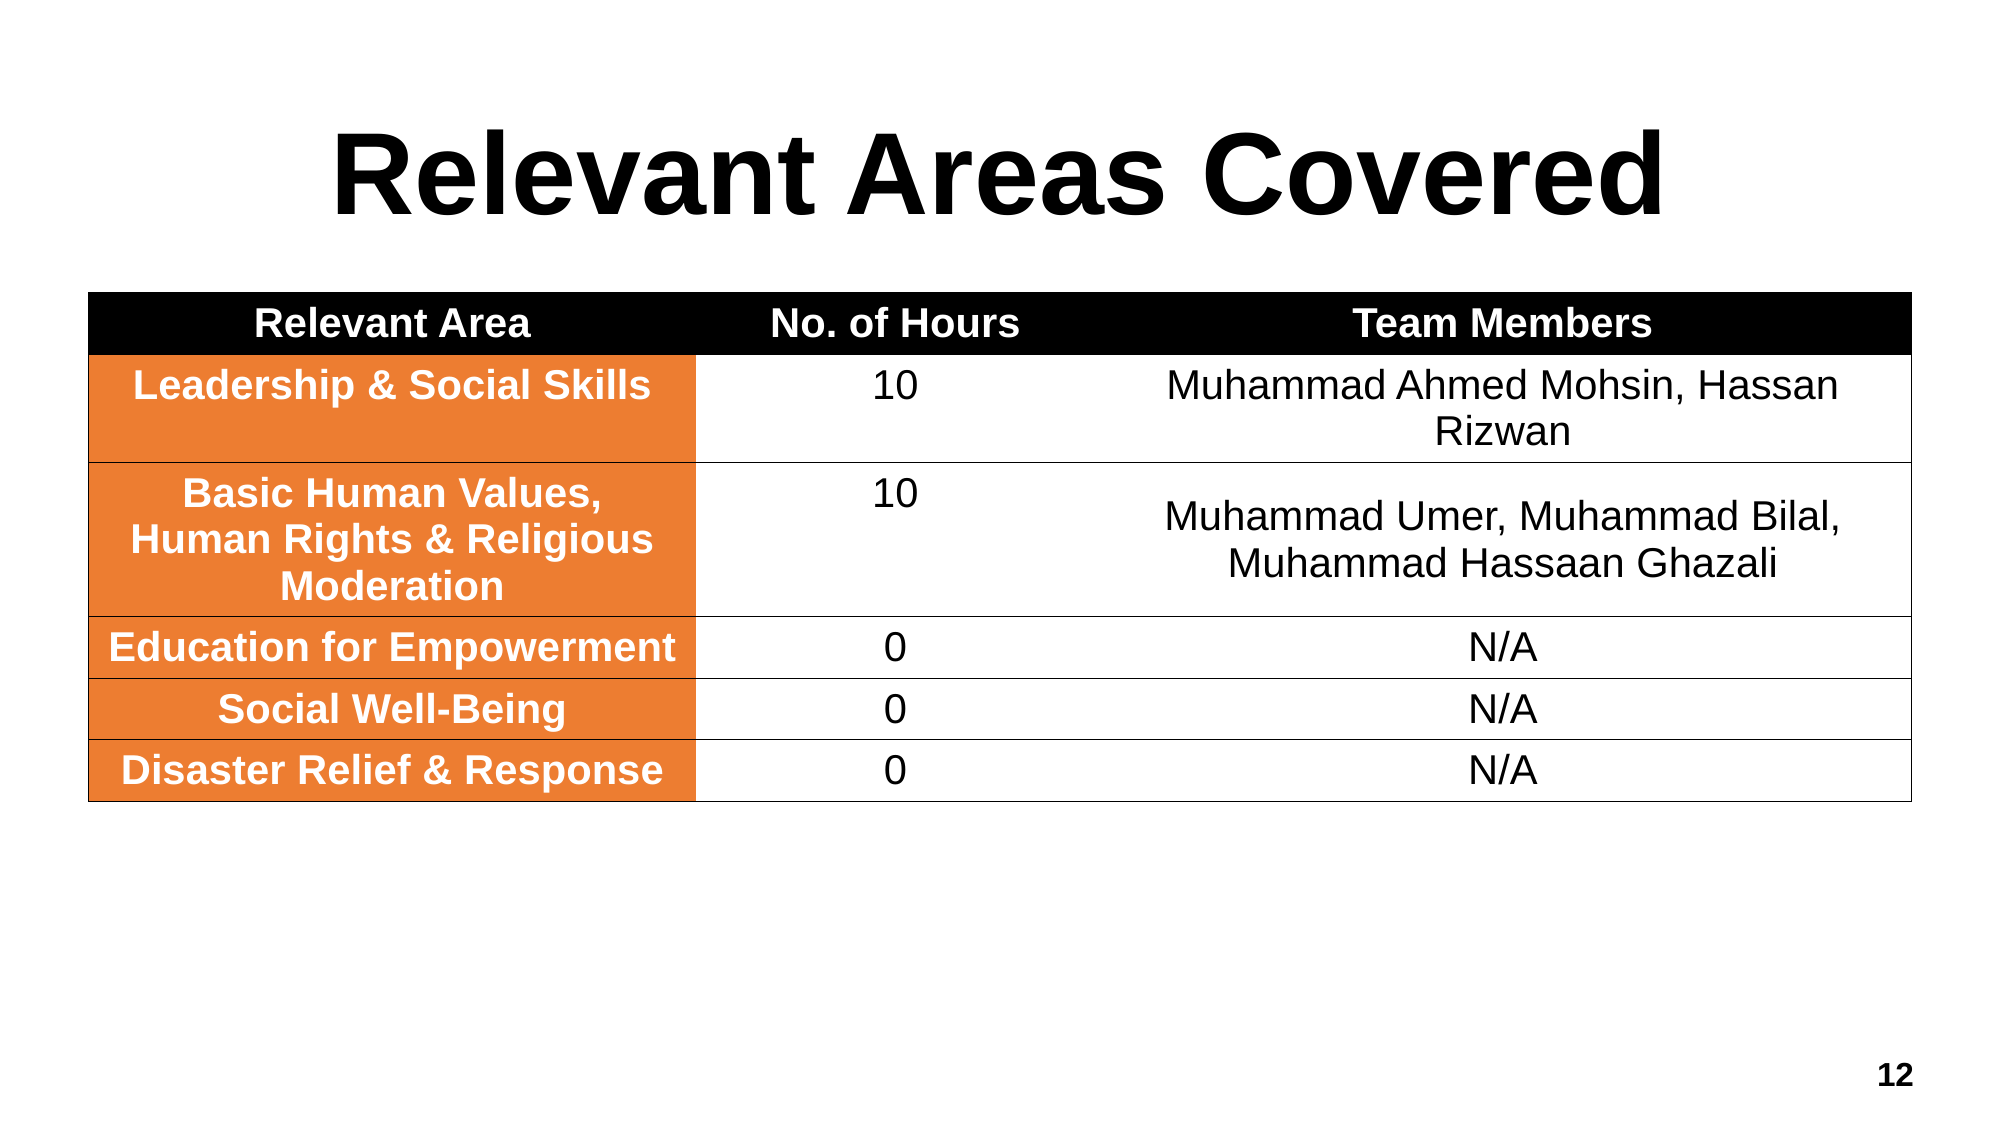

# Relevant Areas Covered
| Relevant Area | No. of Hours | Team Members |
| --- | --- | --- |
| Leadership & Social Skills | 10 | Muhammad Ahmed Mohsin, Hassan Rizwan |
| Basic Human Values, Human Rights & Religious Moderation | 10 | Muhammad Umer, Muhammad Bilal, Muhammad Hassaan Ghazali |
| Education for Empowerment | 0 | N/A |
| Social Well-Being | 0 | N/A |
| Disaster Relief & Response | 0 | N/A |
12